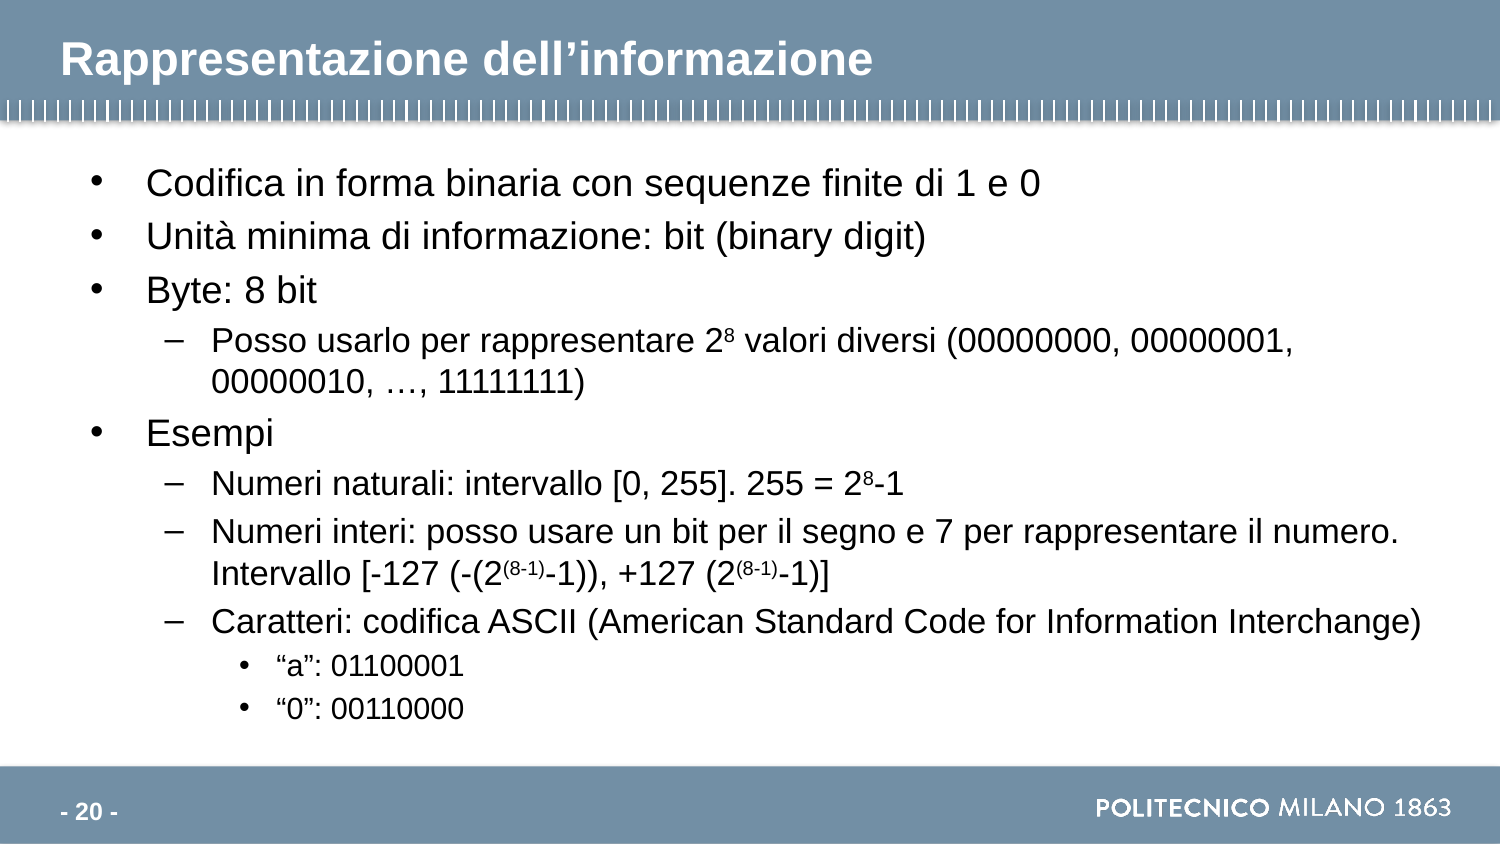

# Rappresentazione dell’informazione
Codifica in forma binaria con sequenze finite di 1 e 0
Unità minima di informazione: bit (binary digit)
Byte: 8 bit
Posso usarlo per rappresentare 28 valori diversi (00000000, 00000001, 00000010, …, 11111111)
Esempi
Numeri naturali: intervallo [0, 255]. 255 = 28-1
Numeri interi: posso usare un bit per il segno e 7 per rappresentare il numero. Intervallo [-127 (-(2(8-1)-1)), +127 (2(8-1)-1)]
Caratteri: codifica ASCII (American Standard Code for Information Interchange)
“a”: 01100001
“0”: 00110000

- 20 -